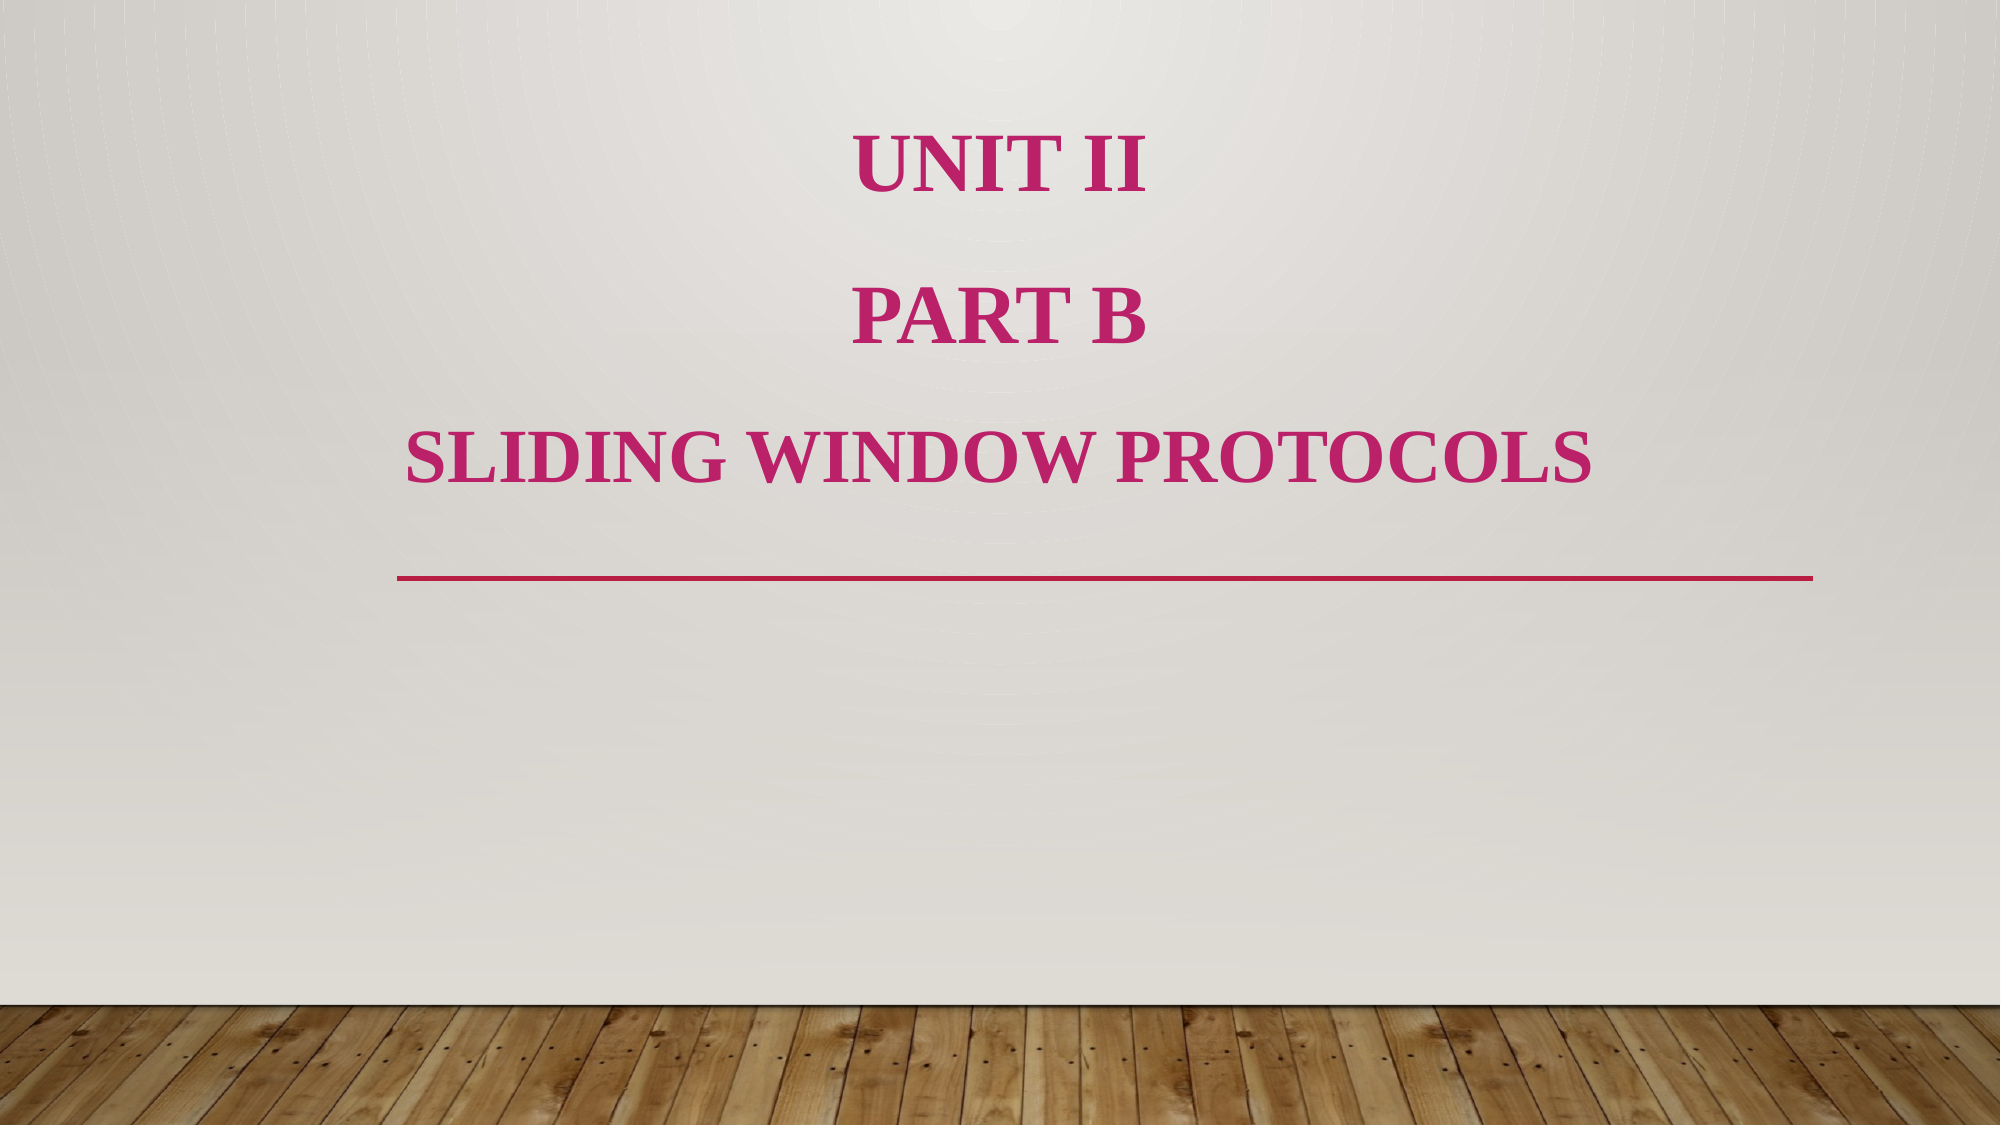

# UNIT II PART B SLIDING WINDOW PROTOCOLS